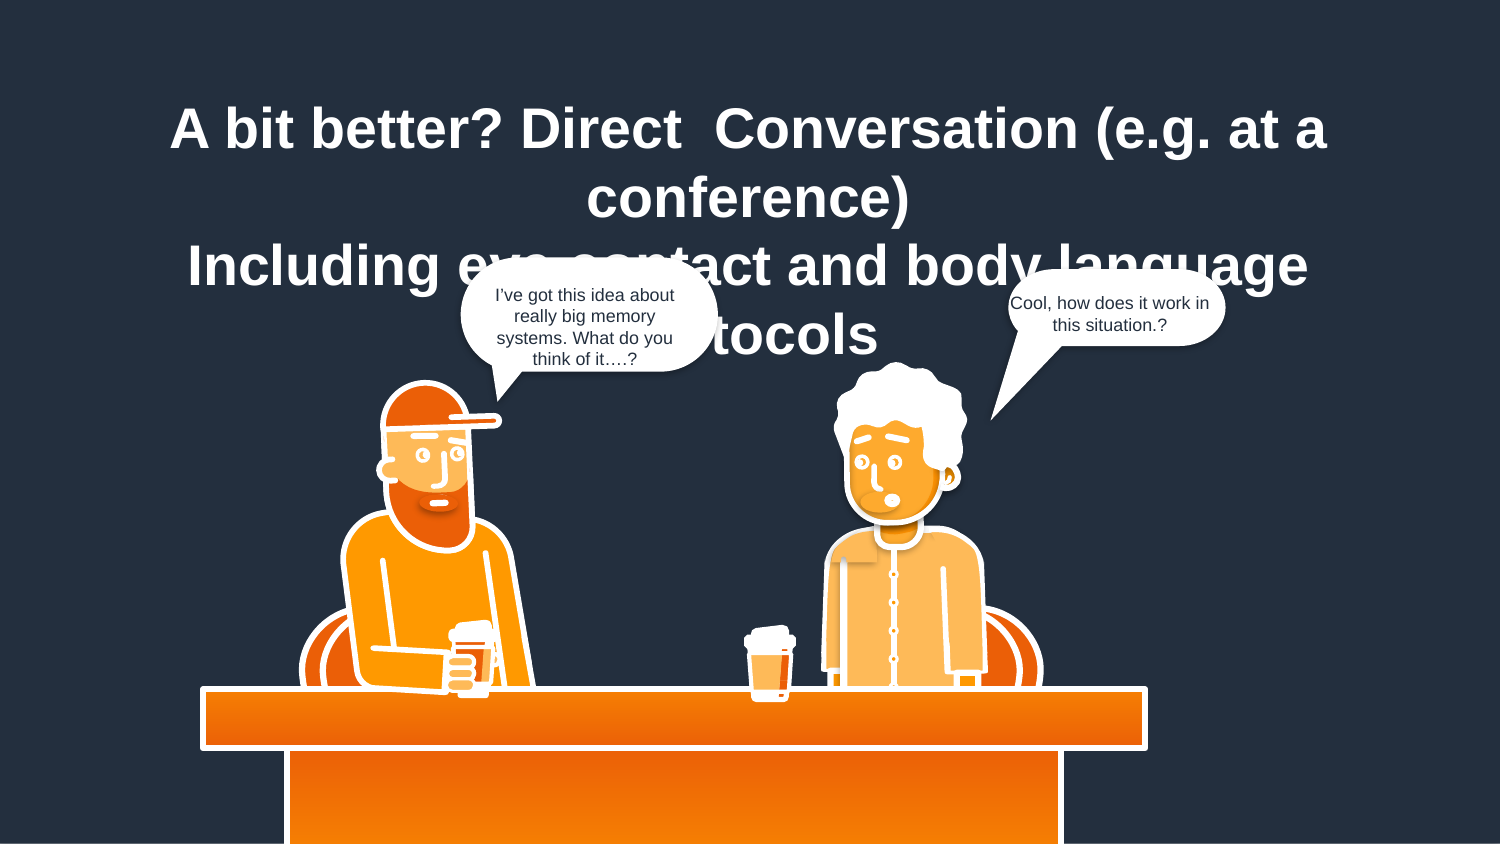

A bit better? Direct  Conversation (e.g. at a conference)
Including eye contact and body language protocols

I’ve got this idea about really big memory systems. What do you think of it….?

Cool, how does it work in this situation.?